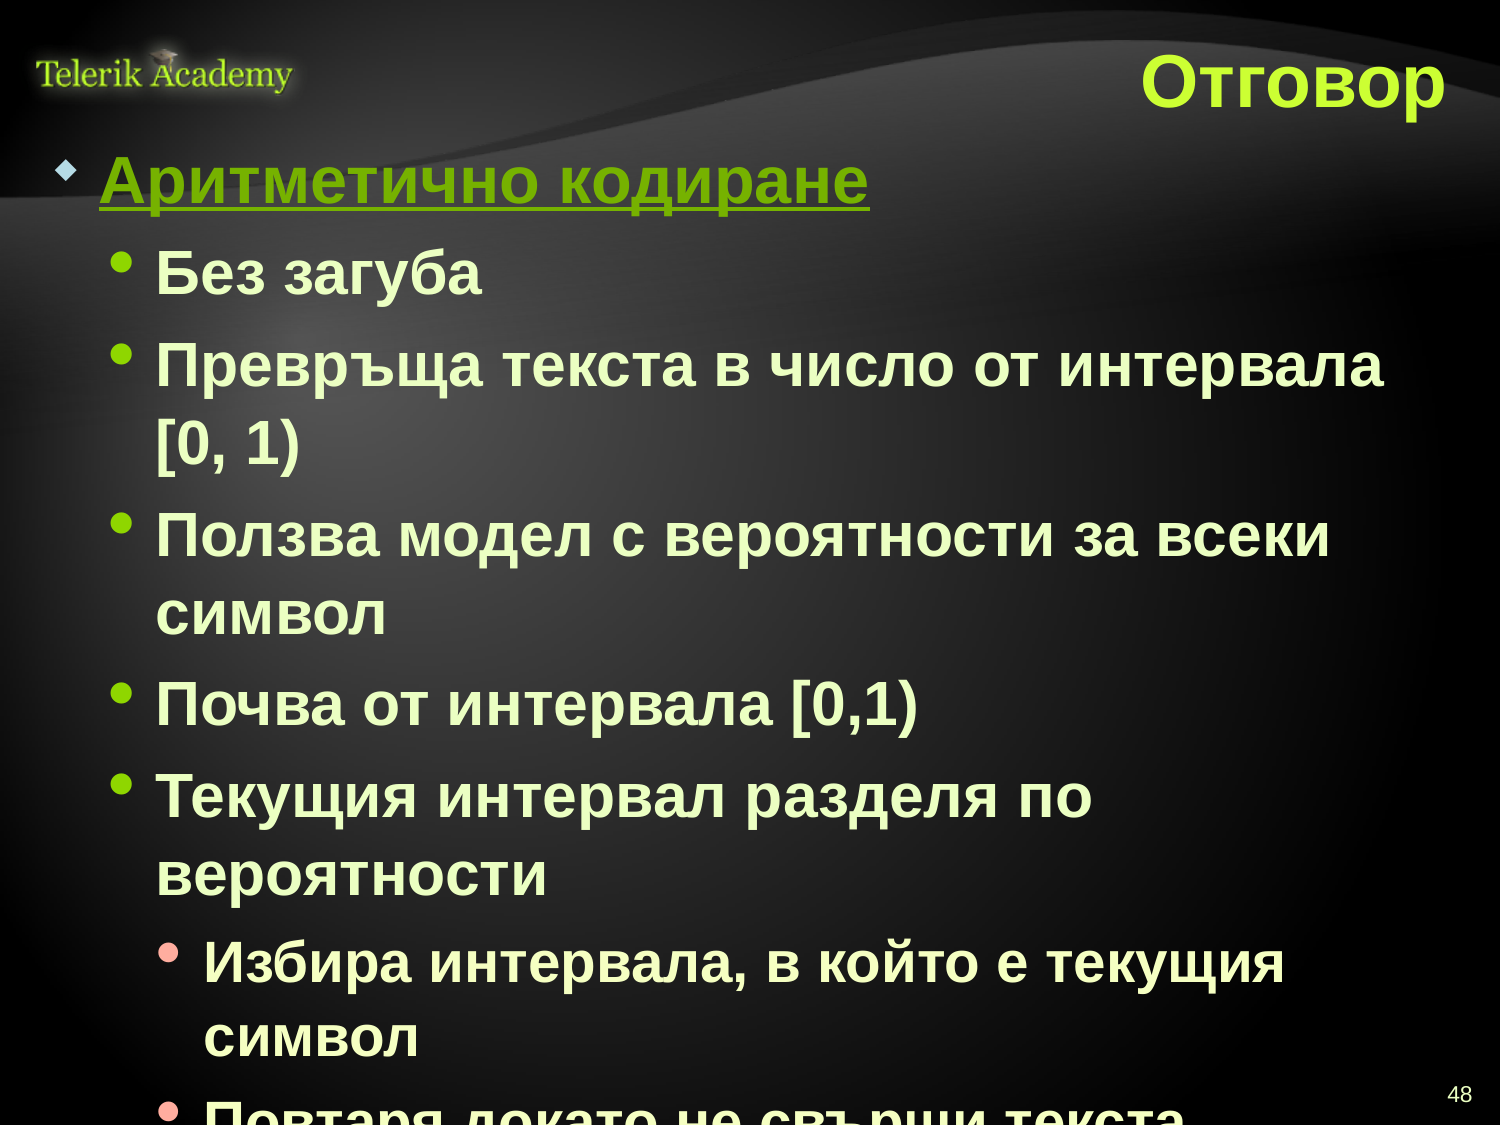

# Отговор
Аритметично кодиране
Без загуба
Превръща текста в число от интервала [0, 1)
Ползва модел с вероятности за всеки символ
Почва от интервала [0,1)
Текущия интервал разделя по вероятности
Избира интервала, в който е текущия символ
Повтаря докато не свърши текста
Интервалът, който се получава накрая, заедно с модела на вероятностите еднозначно определя началния текст
48